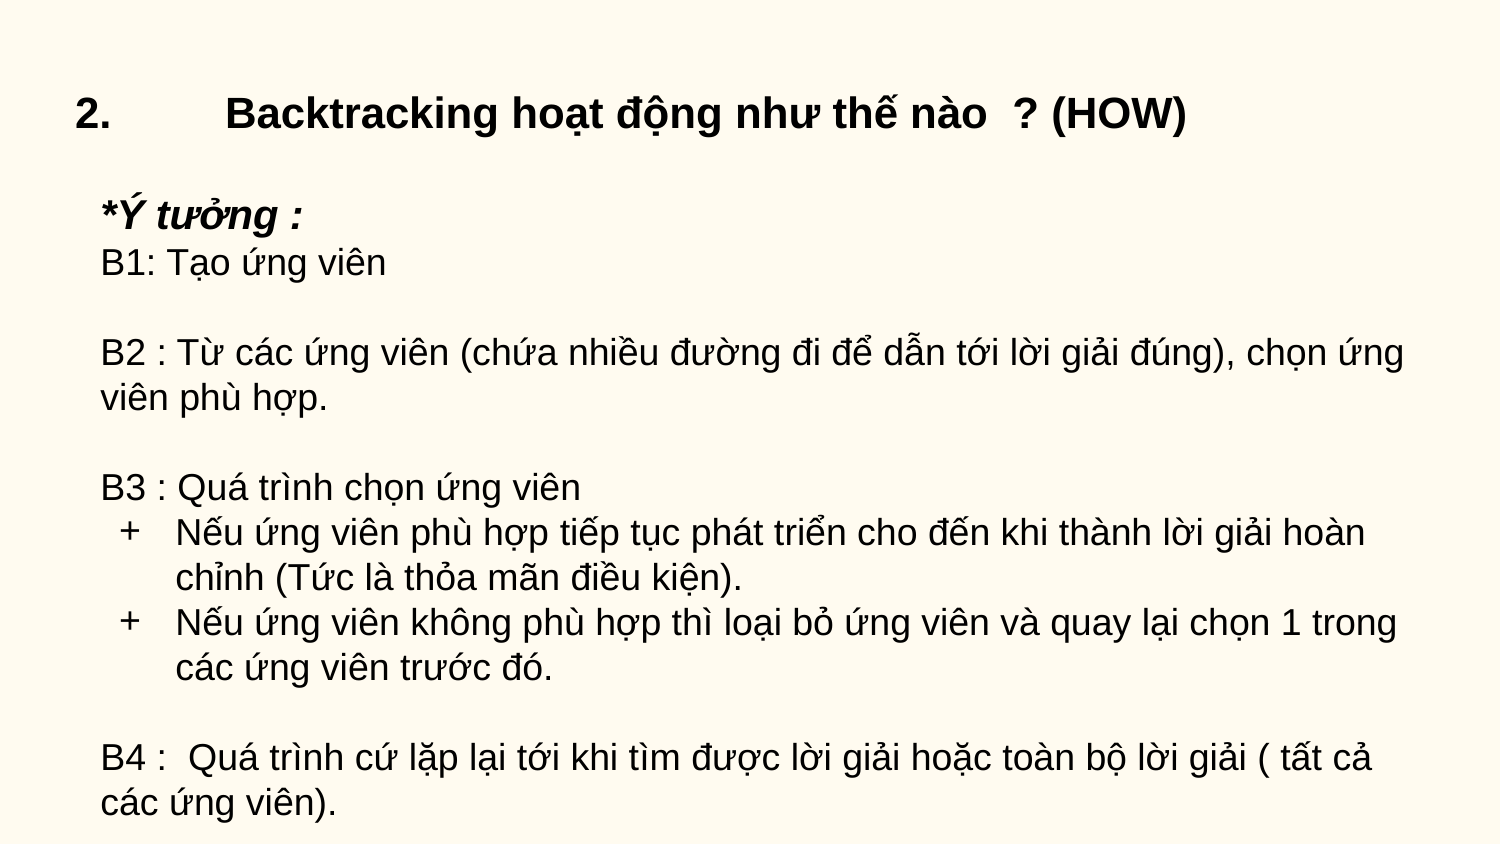

2. 	Backtracking hoạt động như thế nào  ? (HOW)
*Ý tưởng :
B1: Tạo ứng viên

B2 : Từ các ứng viên (chứa nhiều đường đi để dẫn tới lời giải đúng), chọn ứng viên phù hợp.

B3 : Quá trình chọn ứng viên
Nếu ứng viên phù hợp tiếp tục phát triển cho đến khi thành lời giải hoàn chỉnh (Tức là thỏa mãn điều kiện).
Nếu ứng viên không phù hợp thì loại bỏ ứng viên và quay lại chọn 1 trong các ứng viên trước đó.

B4 :  Quá trình cứ lặp lại tới khi tìm được lời giải hoặc toàn bộ lời giải ( tất cả các ứng viên).